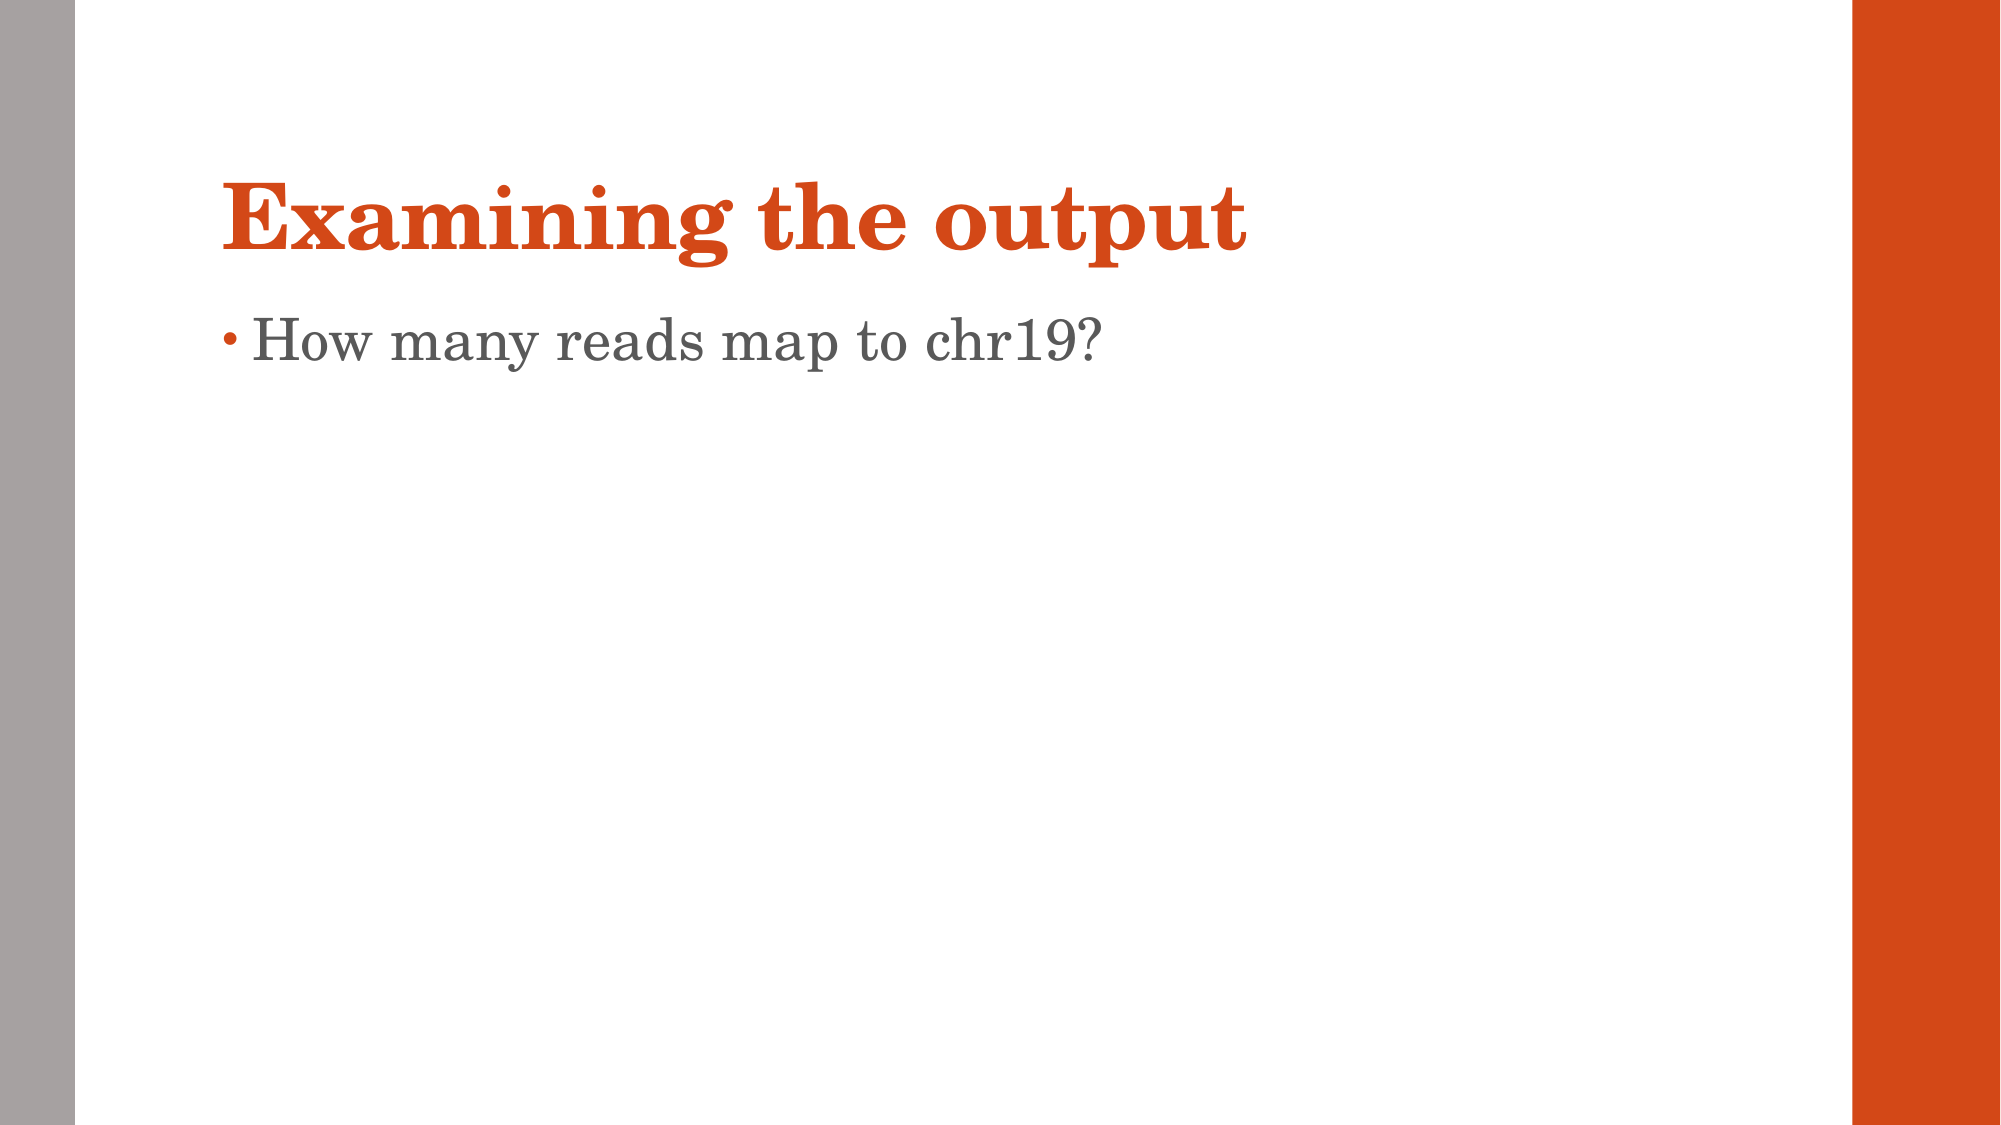

# Examining the output
How many reads map to chr19?